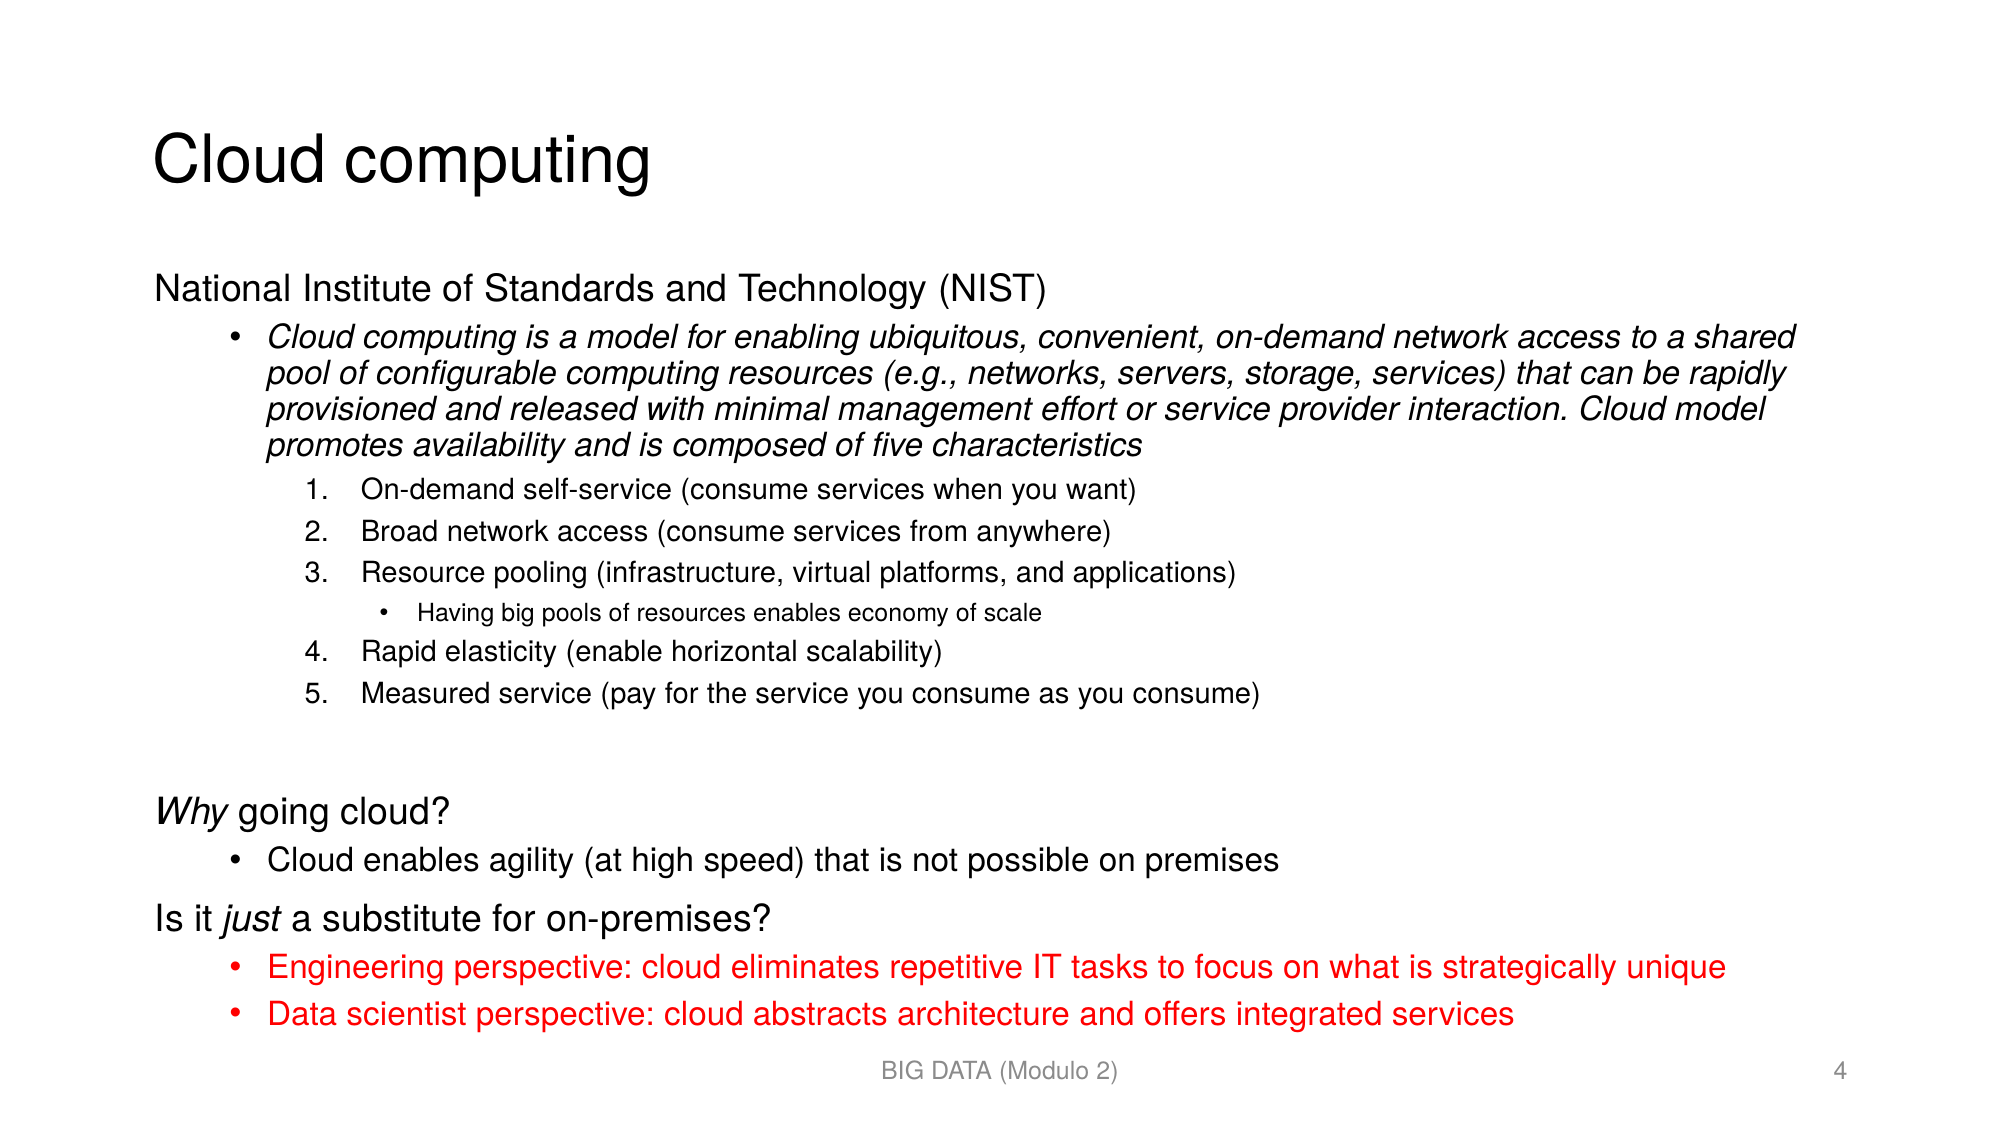

# Cloud computing
National Institute of Standards and Technology (NIST)
Cloud computing is a model for enabling ubiquitous, convenient, on-demand network access to a shared pool of configurable computing resources (e.g., networks, servers, storage, services) that can be rapidly provisioned and released with minimal management effort or service provider interaction. Cloud model promotes availability and is composed of five characteristics
On-demand self-service (consume services when you want)
Broad network access (consume services from anywhere)
Resource pooling (infrastructure, virtual platforms, and applications)
Having big pools of resources enables economy of scale
Rapid elasticity (enable horizontal scalability)
Measured service (pay for the service you consume as you consume)

Why going cloud?
Cloud enables agility (at high speed) that is not possible on premises
Is it just a substitute for on-premises?
Engineering perspective: cloud eliminates repetitive IT tasks to focus on what is strategically unique
Data scientist perspective: cloud abstracts architecture and offers integrated services

BIG DATA (Modulo 2)
4